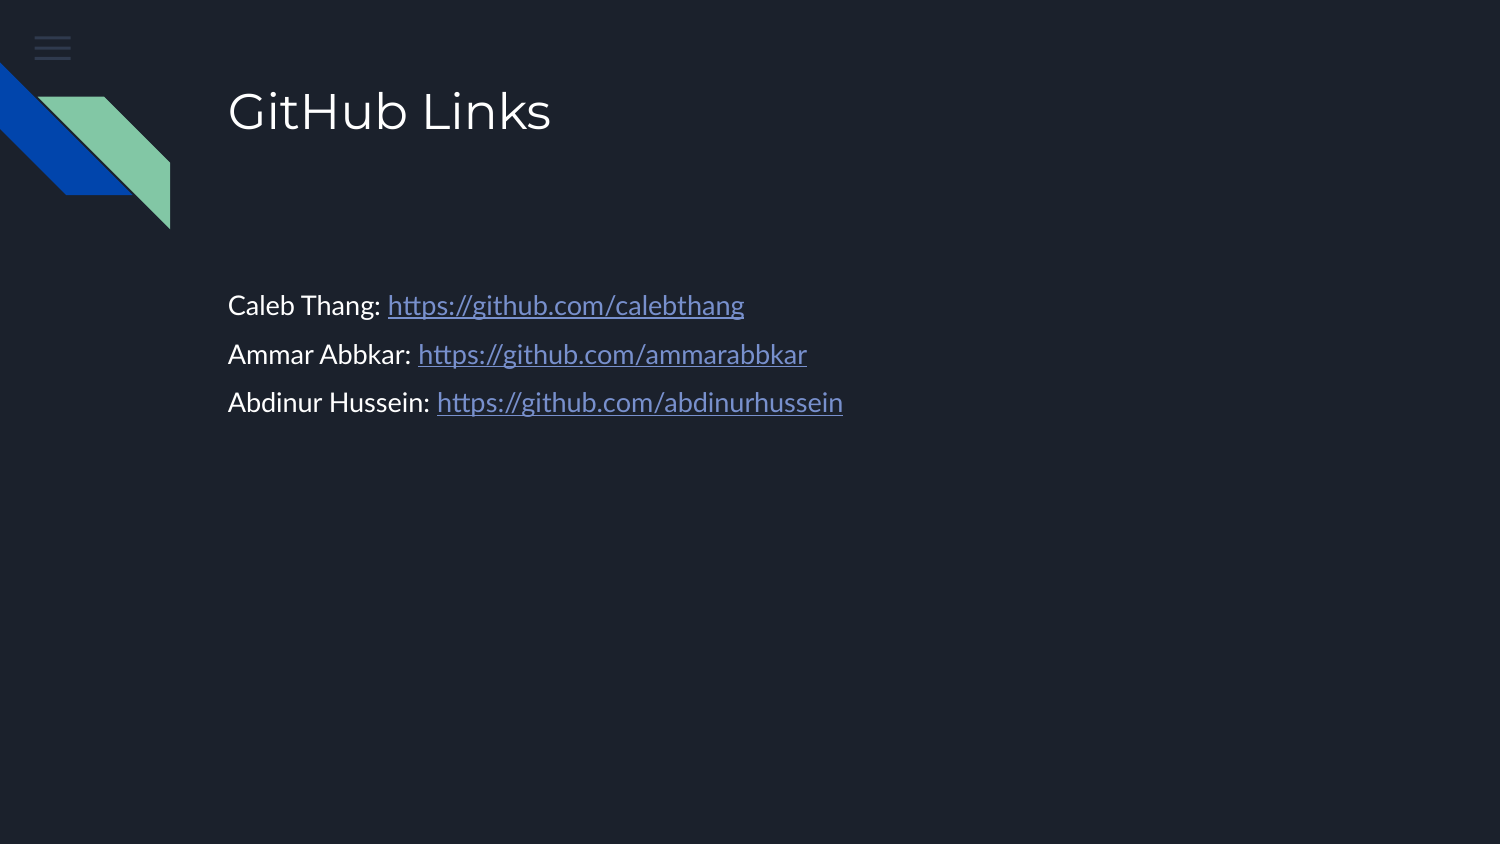

# GitHub Links
Caleb Thang: https://github.com/calebthang
Ammar Abbkar: https://github.com/ammarabbkar
Abdinur Hussein: https://github.com/abdinurhussein